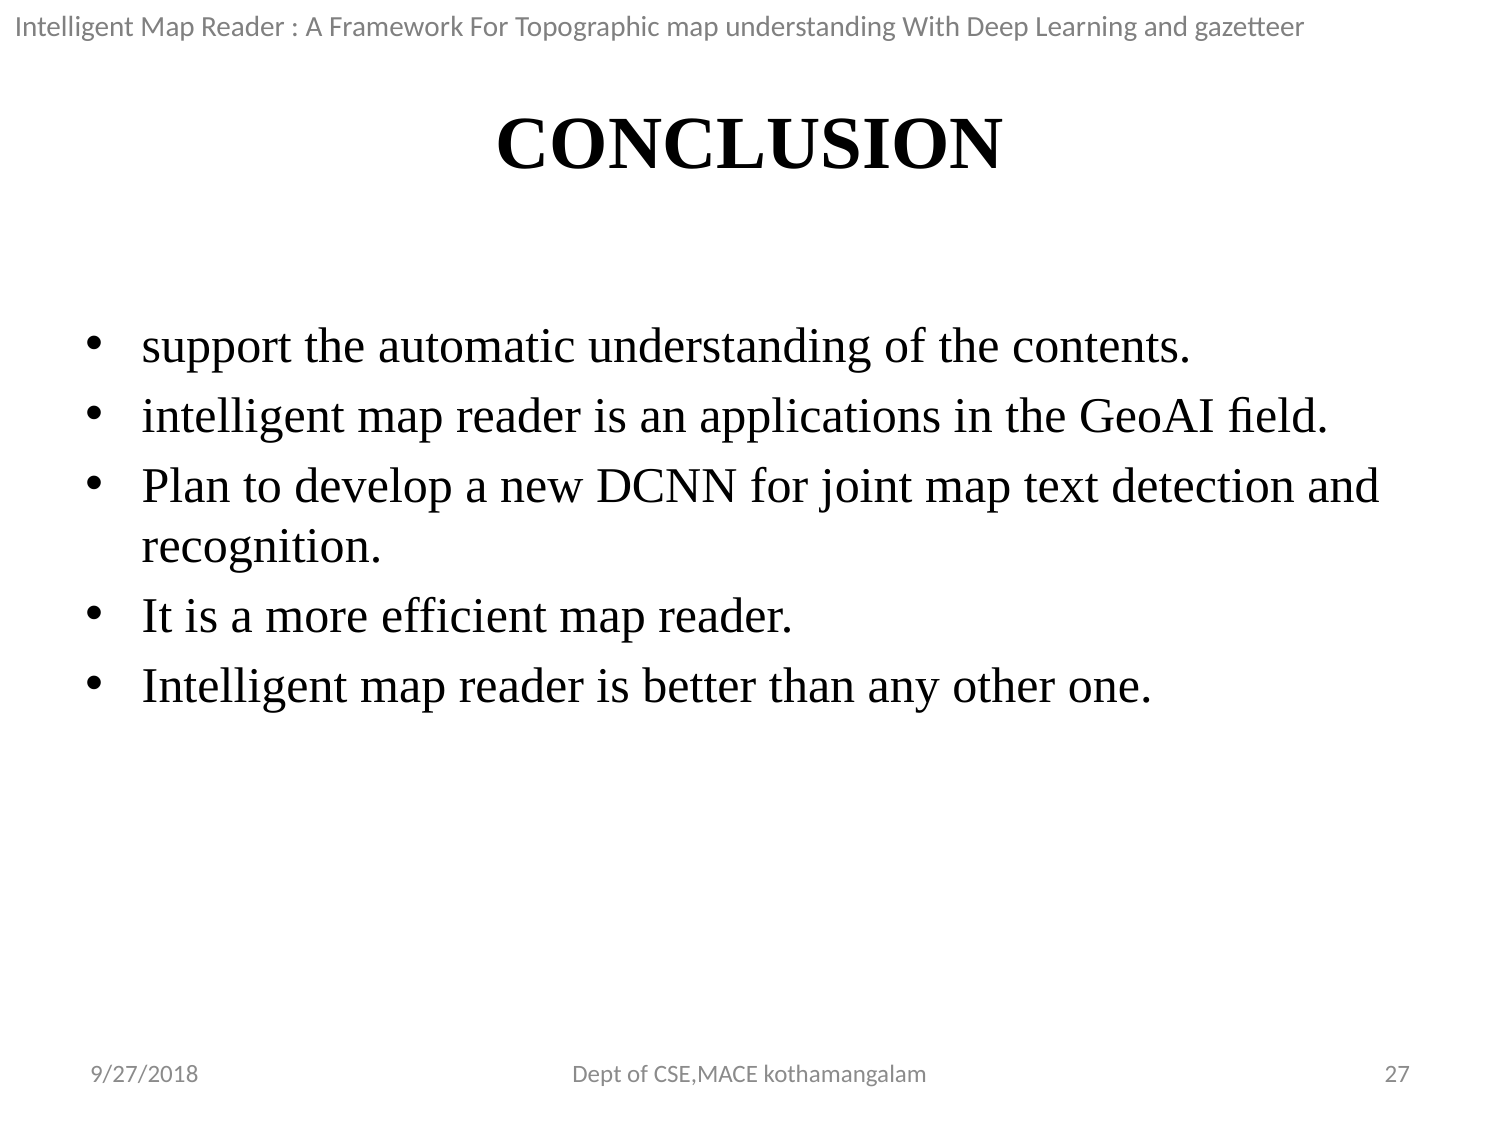

Intelligent Map Reader : A Framework For Topographic map understanding With Deep Learning and gazetteer

# CONCLUSION
support the automatic understanding of the contents.
intelligent map reader is an applications in the GeoAI ﬁeld.
Plan to develop a new DCNN for joint map text detection and recognition.
It is a more efficient map reader.
Intelligent map reader is better than any other one.

9/27/2018
Dept of CSE,MACE kothamangalam
27